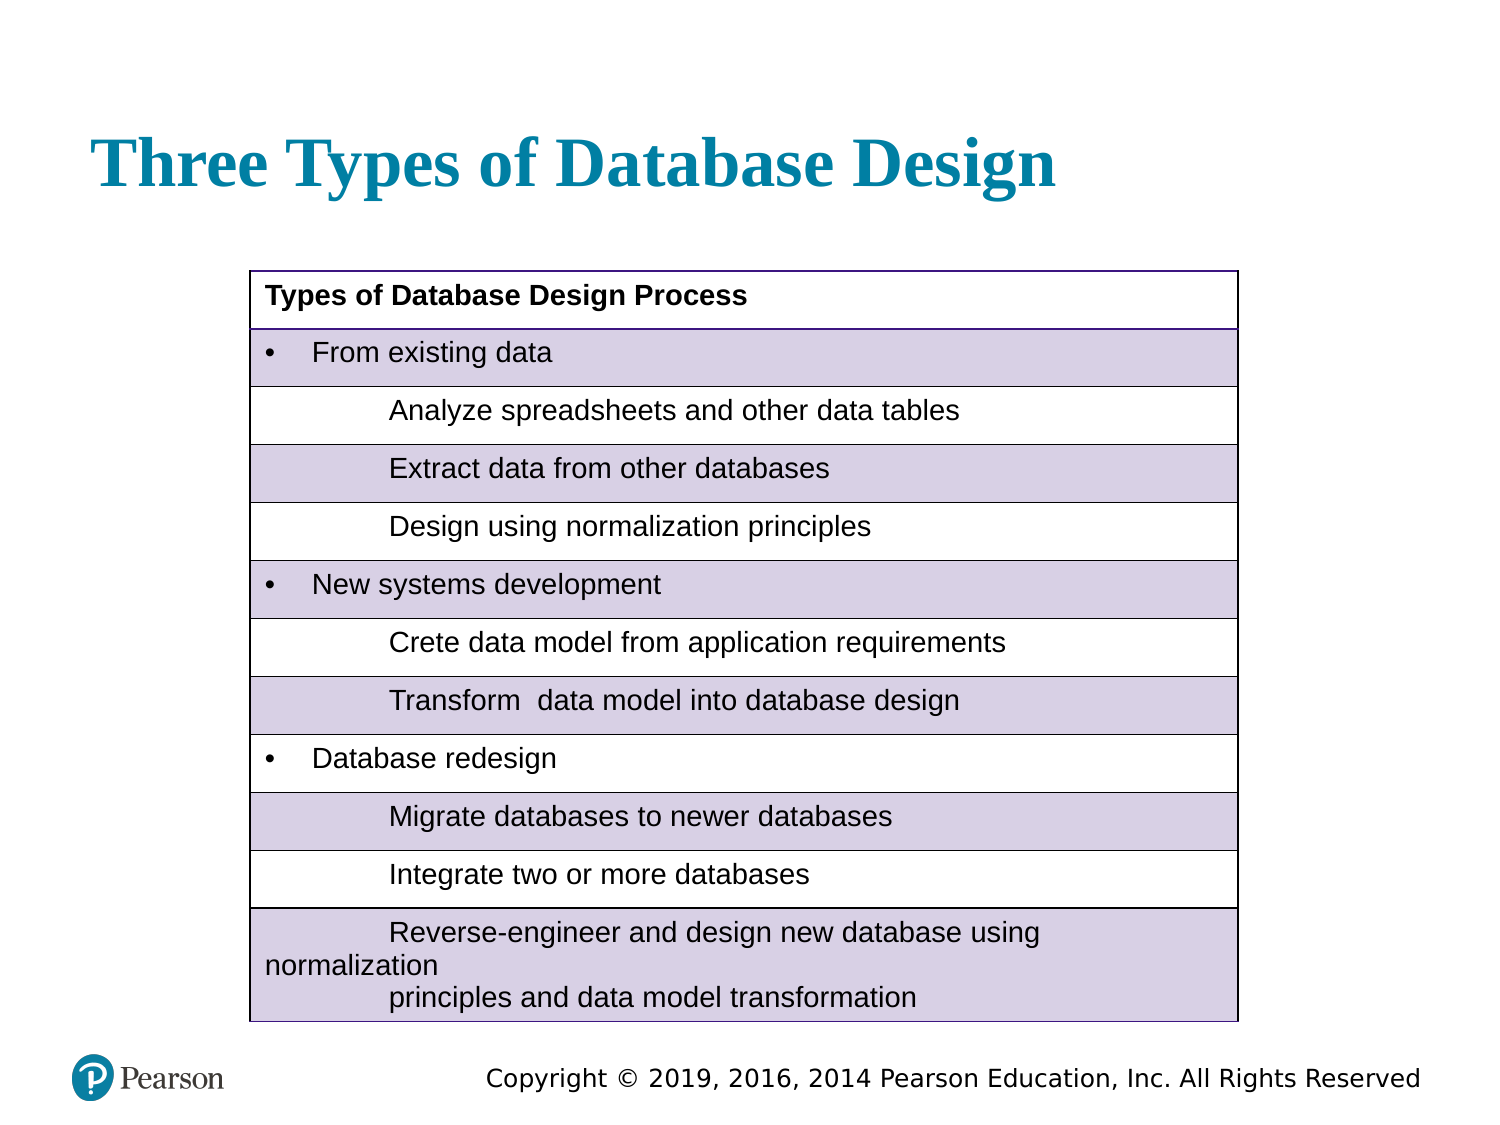

# Three Types of Database Design
| Types of Database Design Process |
| --- |
| From existing data |
| Analyze spreadsheets and other data tables |
| Extract data from other databases |
| Design using normalization principles |
| New systems development |
| Crete data model from application requirements |
| Transform data model into database design |
| Database redesign |
| Migrate databases to newer databases |
| Integrate two or more databases |
| Reverse-engineer and design new database using normalization principles and data model transformation |